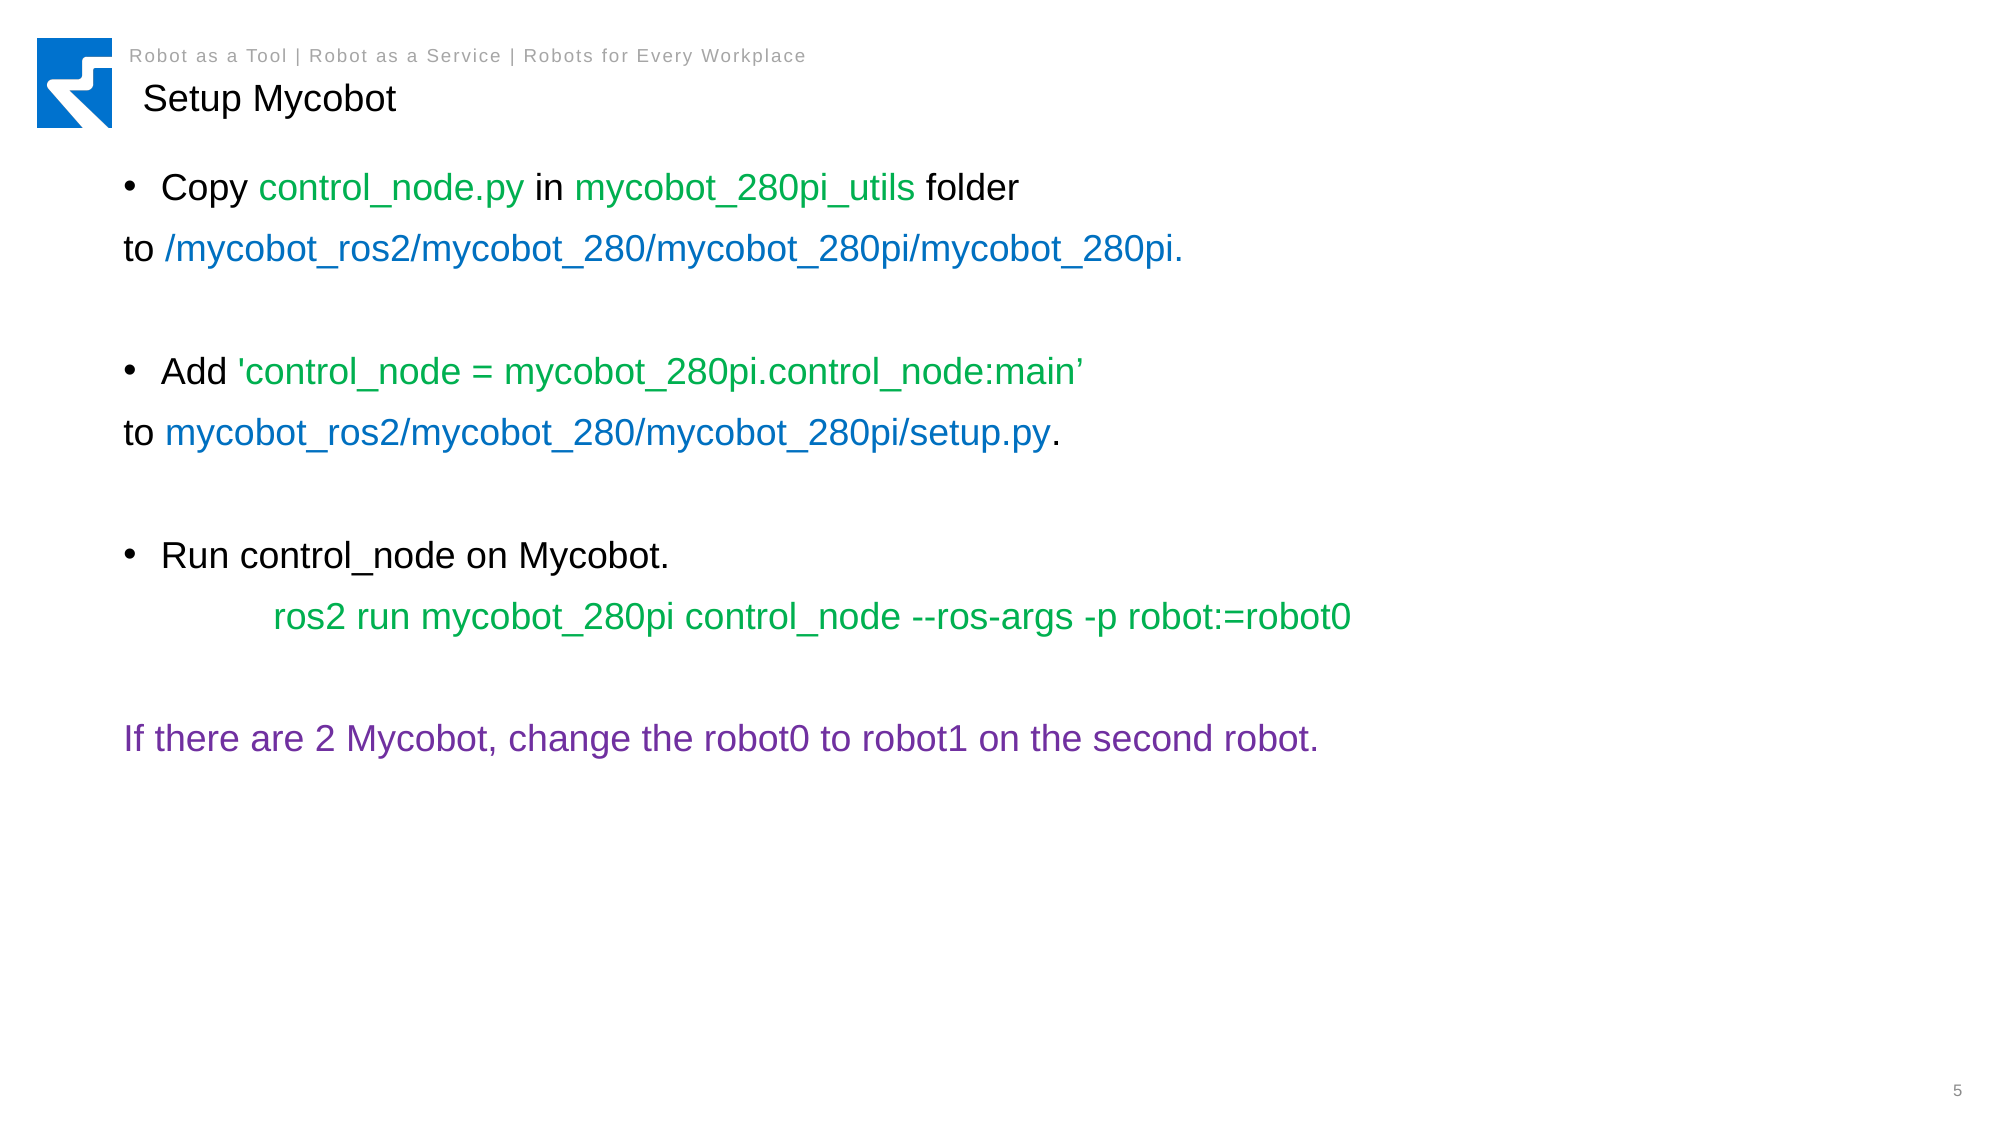

# Setup Mycobot
Copy control_node.py in mycobot_280pi_utils folder
to /mycobot_ros2/mycobot_280/mycobot_280pi/mycobot_280pi.

Add 'control_node = mycobot_280pi.control_node:main’
to mycobot_ros2/mycobot_280/mycobot_280pi/setup.py.

Run control_node on Mycobot.
	ros2 run mycobot_280pi control_node --ros-args -p robot:=robot0

If there are 2 Mycobot, change the robot0 to robot1 on the second robot.